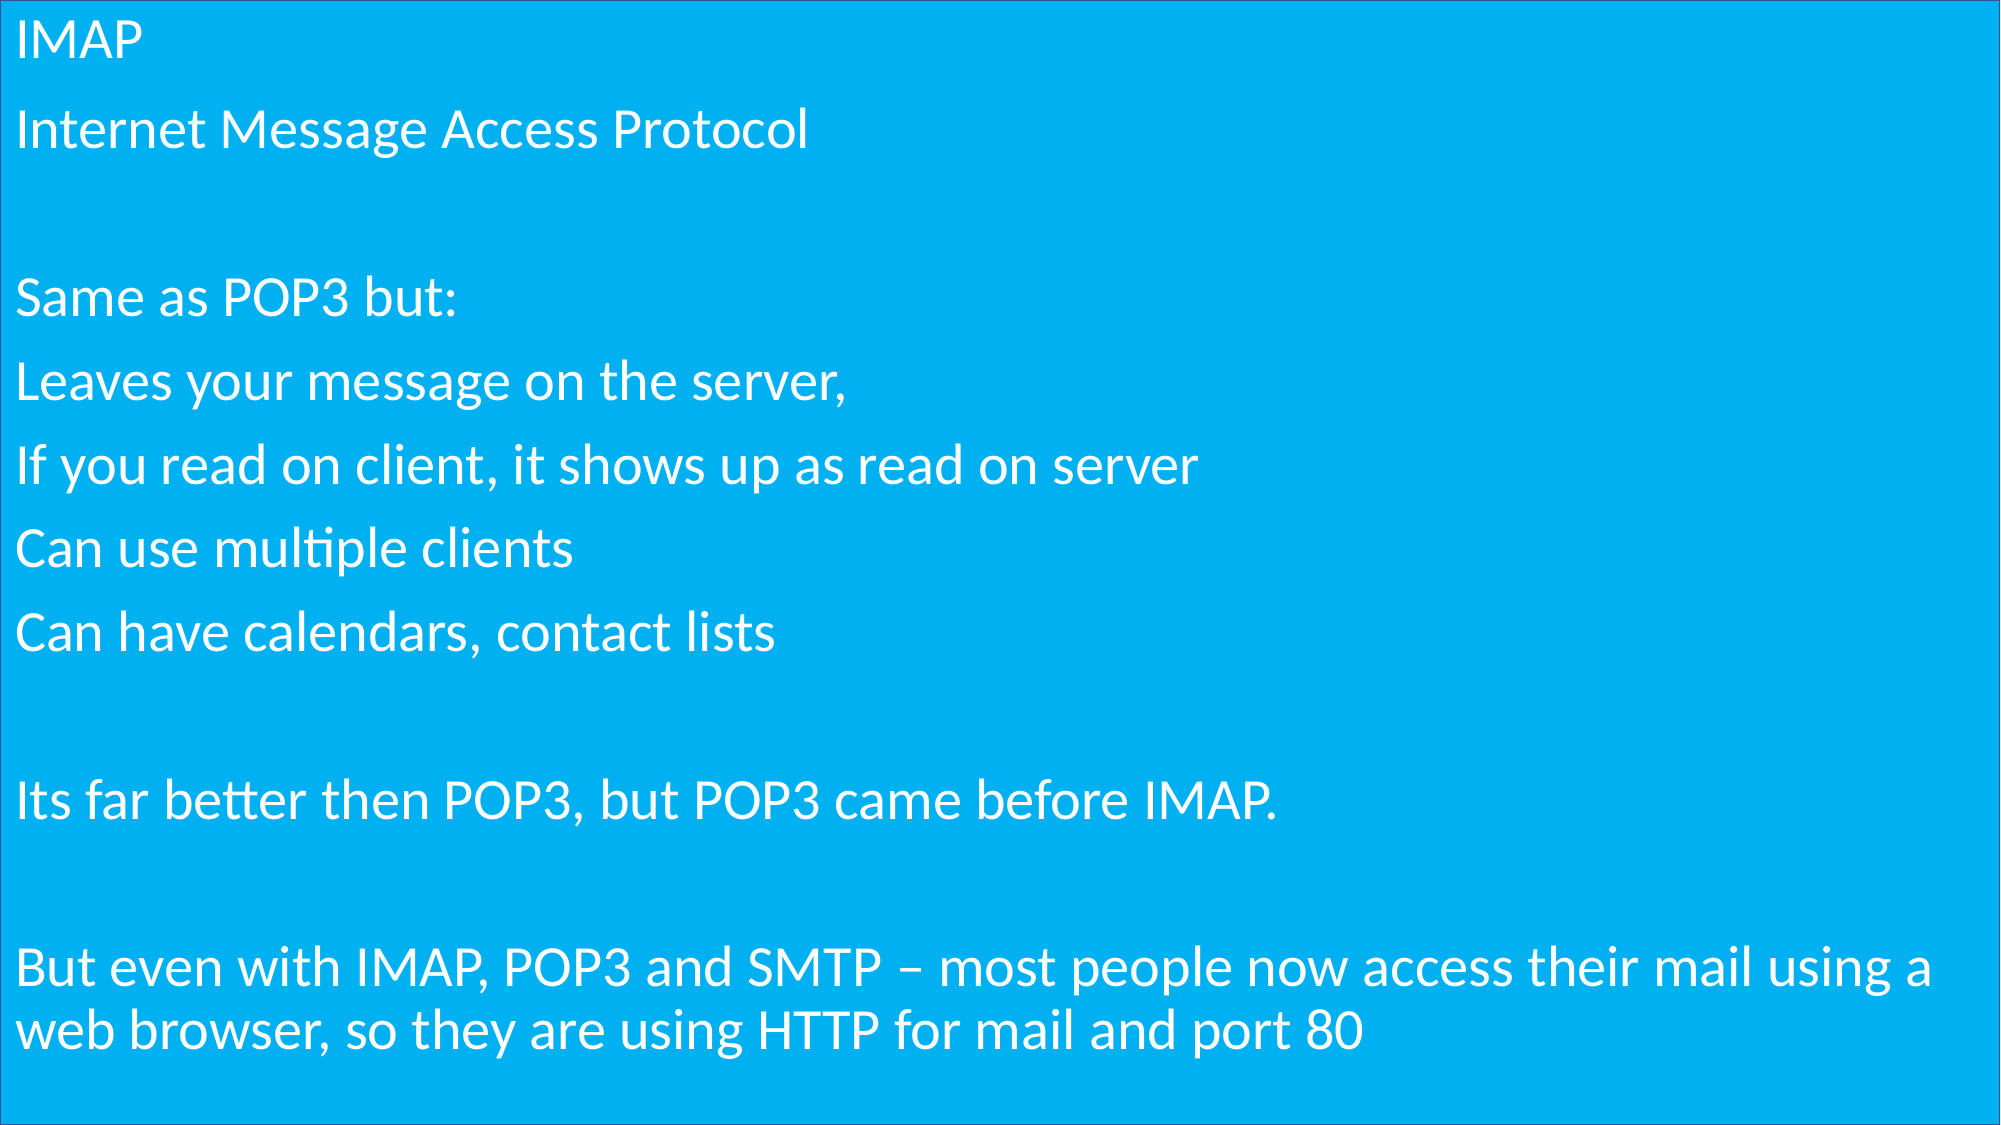

# IMAP
Internet Message Access Protocol

Same as POP3 but:
Leaves your message on the server,
If you read on client, it shows up as read on server
Can use multiple clients
Can have calendars, contact lists

Its far better then POP3, but POP3 came before IMAP.

But even with IMAP, POP3 and SMTP – most people now access their mail using a web browser, so they are using HTTP for mail and port 80